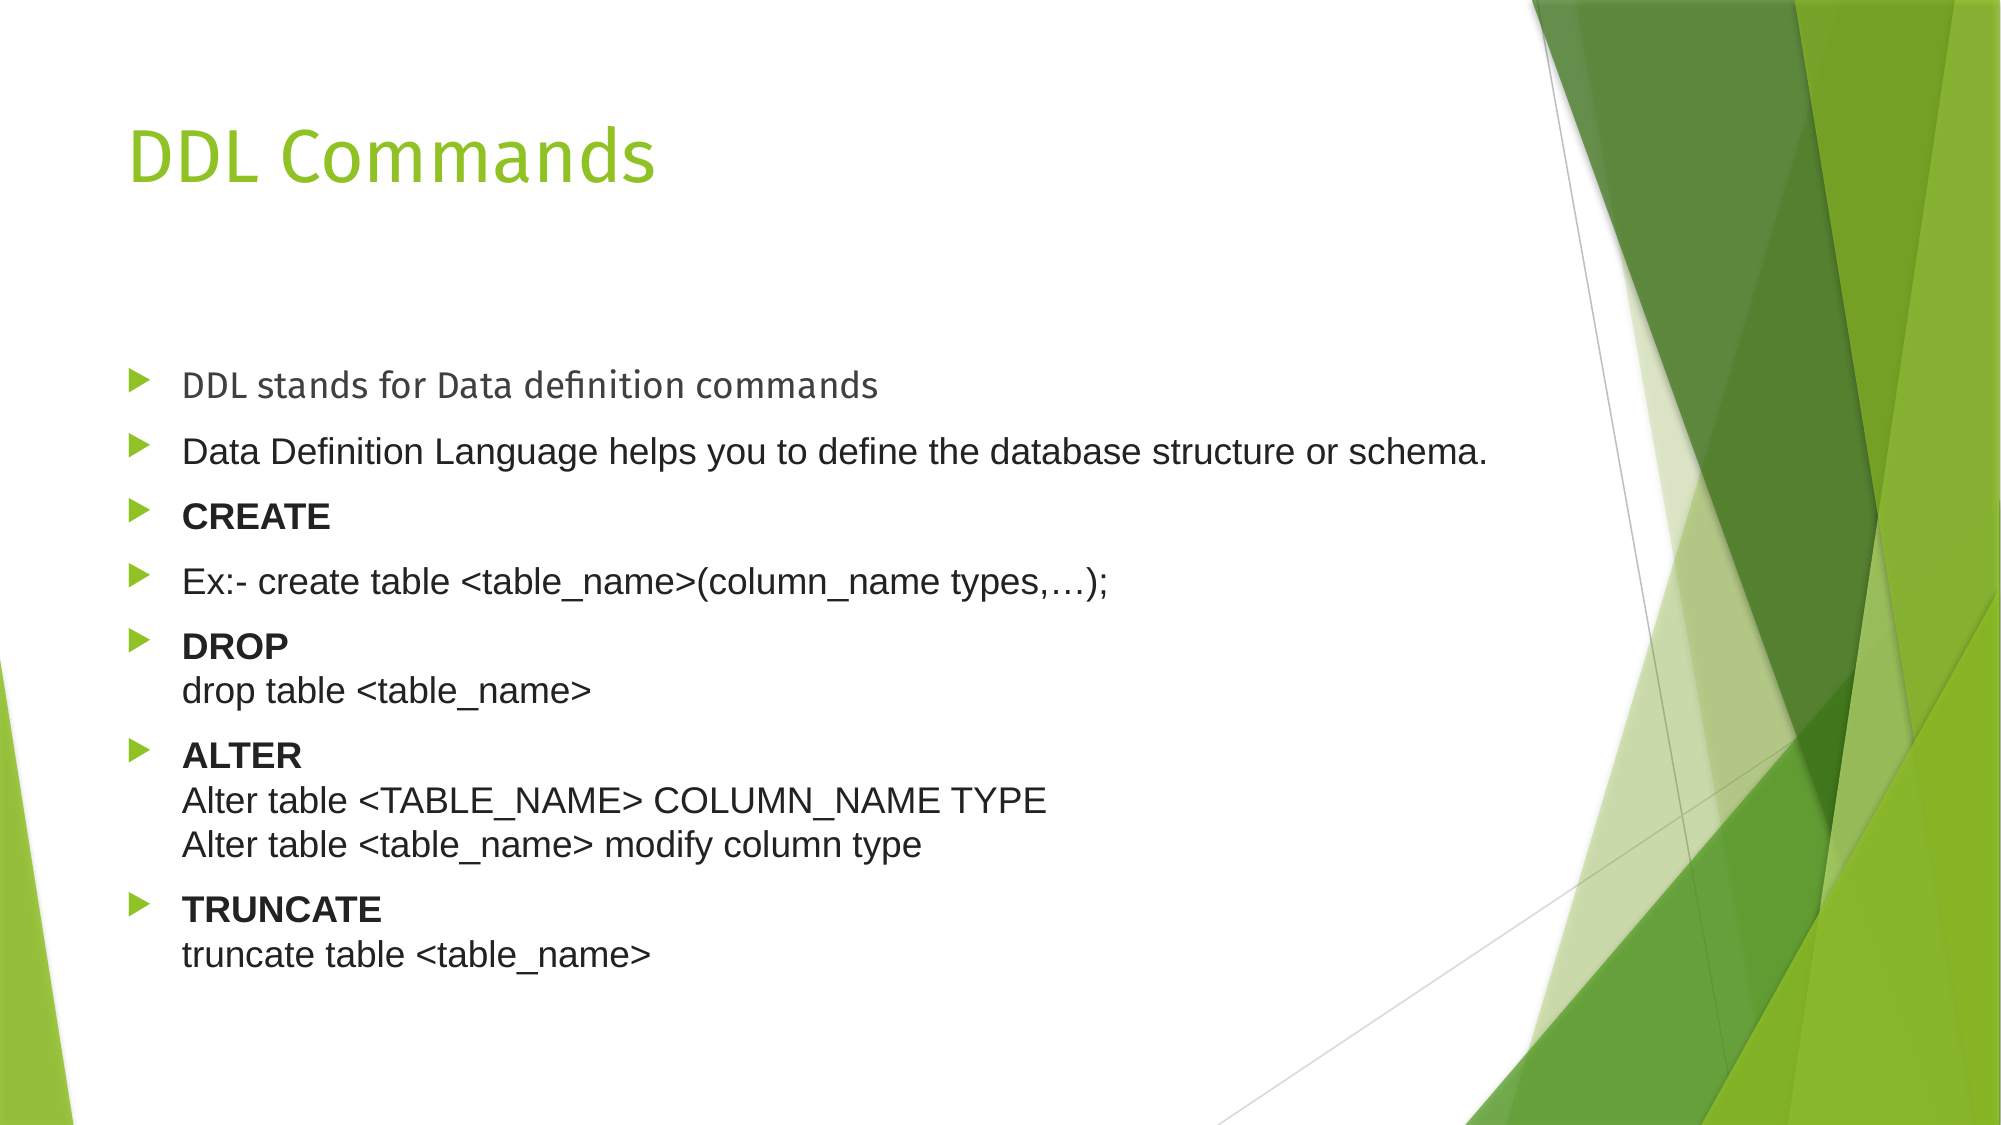

# DDL Commands
DDL stands for Data definition commands
Data Definition Language helps you to define the database structure or schema.
CREATE
Ex:- create table <table_name>(column_name types,…);
DROP
drop table <table_name>
ALTER
Alter table <TABLE_NAME> COLUMN_NAME TYPE
Alter table <table_name> modify column type
TRUNCATE
truncate table <table_name>